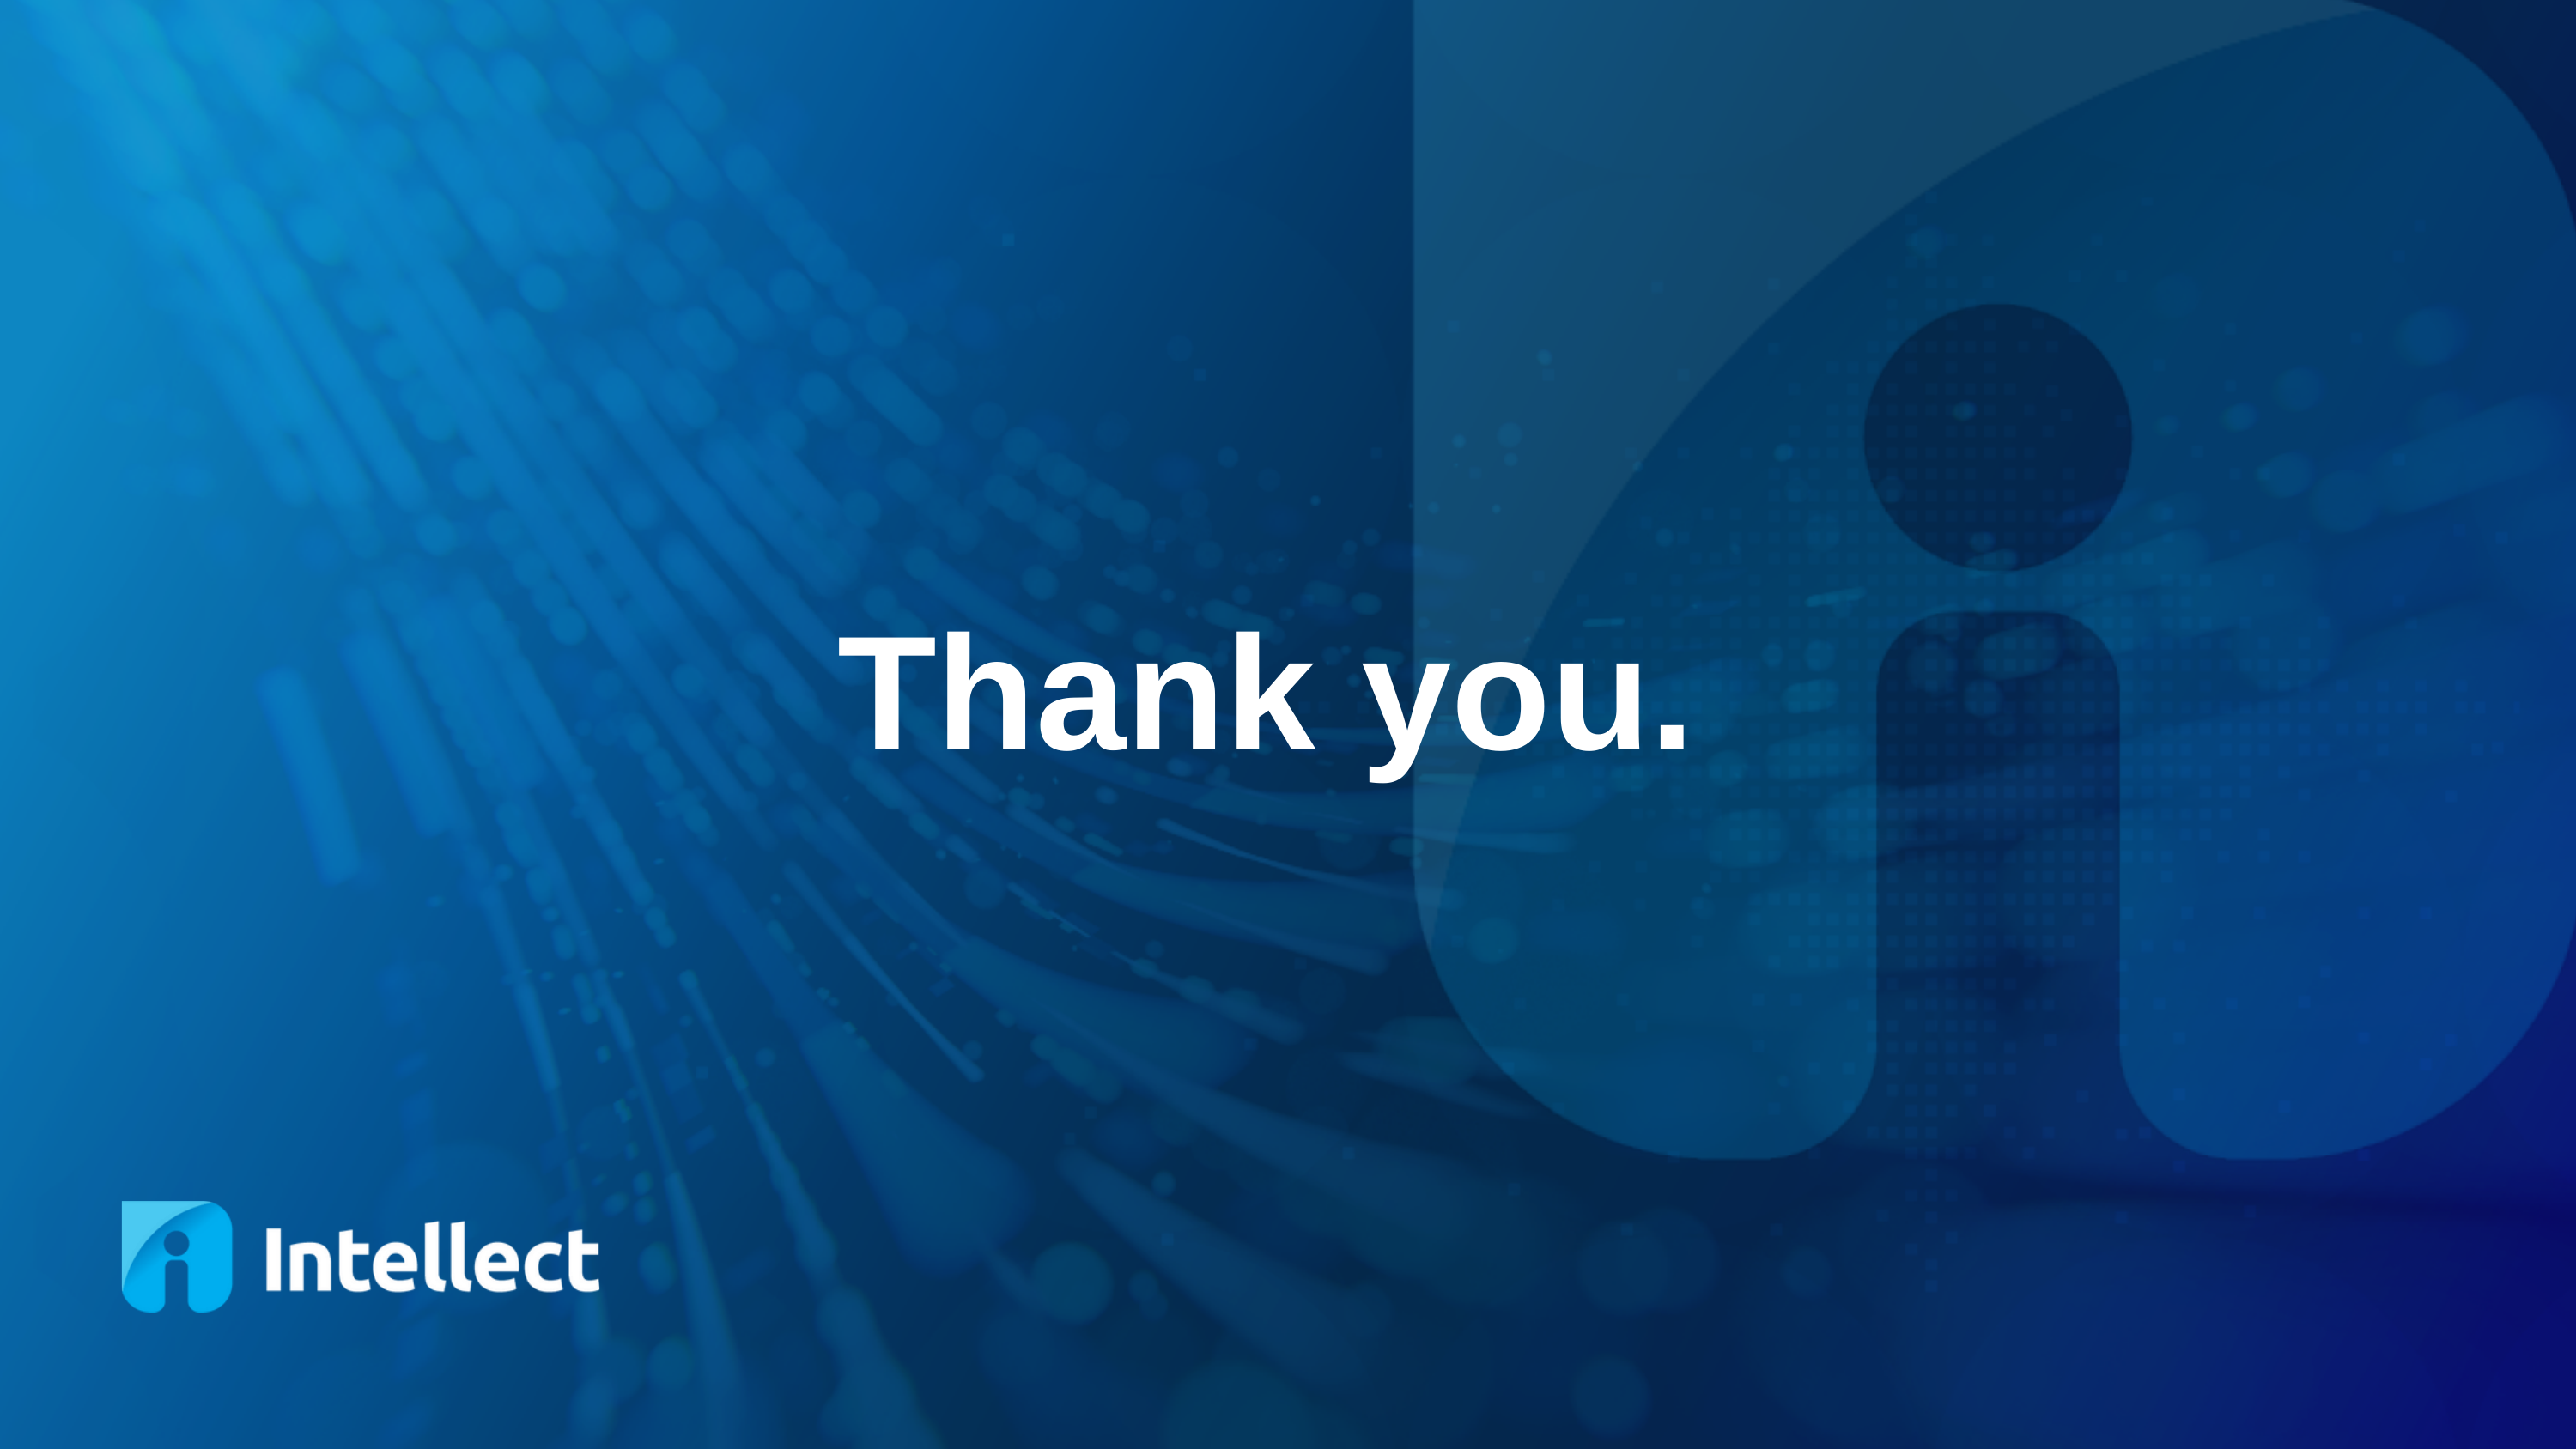

Thank you.

‹#›

Copyright © 2023 Intellect Consulting. All Rights Reserved.